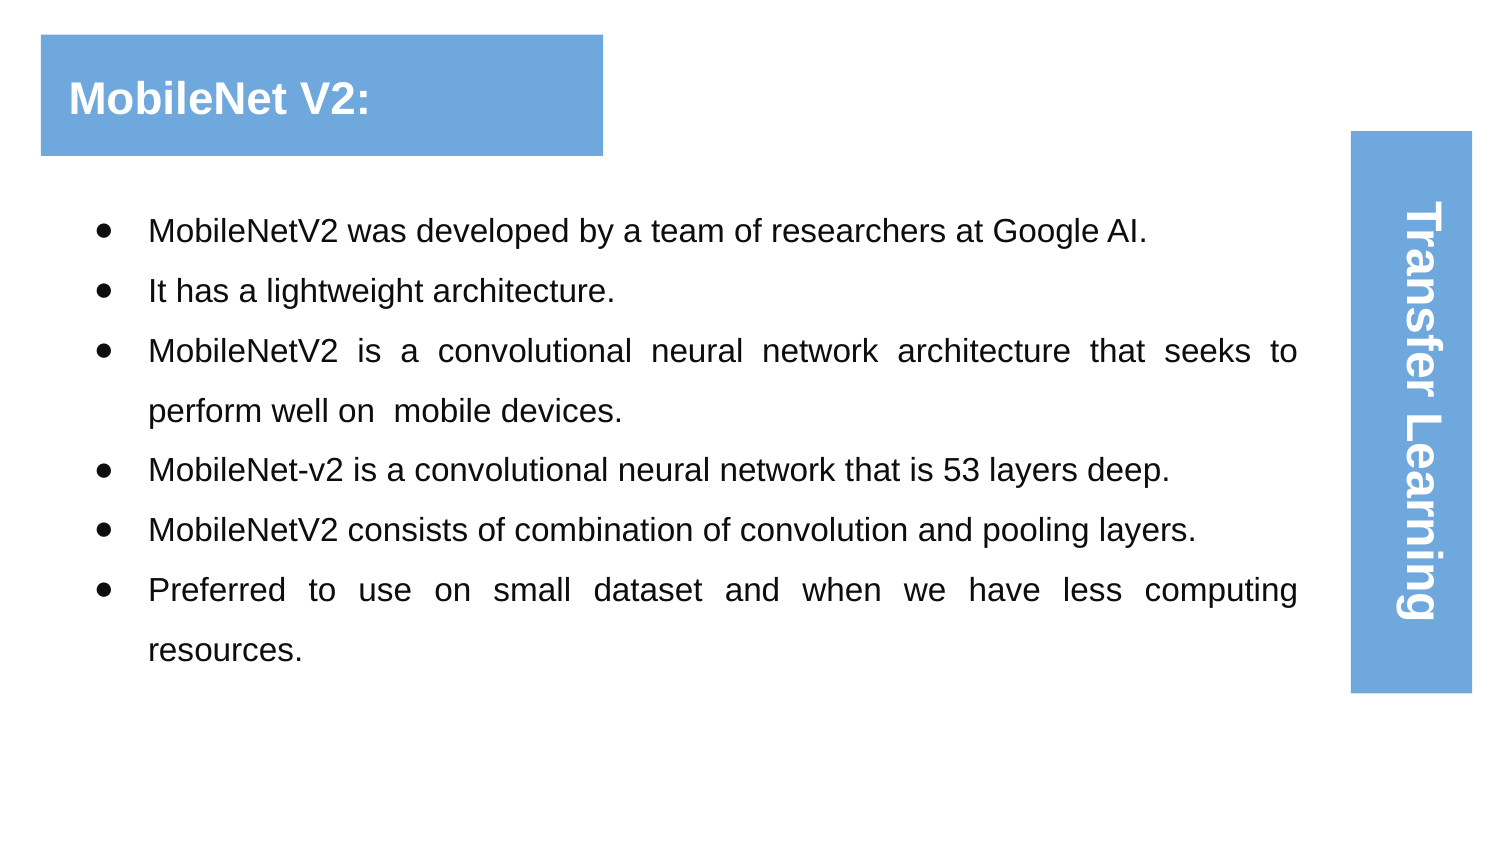

# MobileNet V2:

MobileNetV2 was developed by a team of researchers at Google AI.
It has a lightweight architecture.
MobileNetV2 is a convolutional neural network architecture that seeks to perform well on  mobile devices.
MobileNet-v2 is a convolutional neural network that is 53 layers deep.
MobileNetV2 consists of combination of convolution and pooling layers.
Preferred to use on small dataset and when we have less computing resources.

Transfer Learning